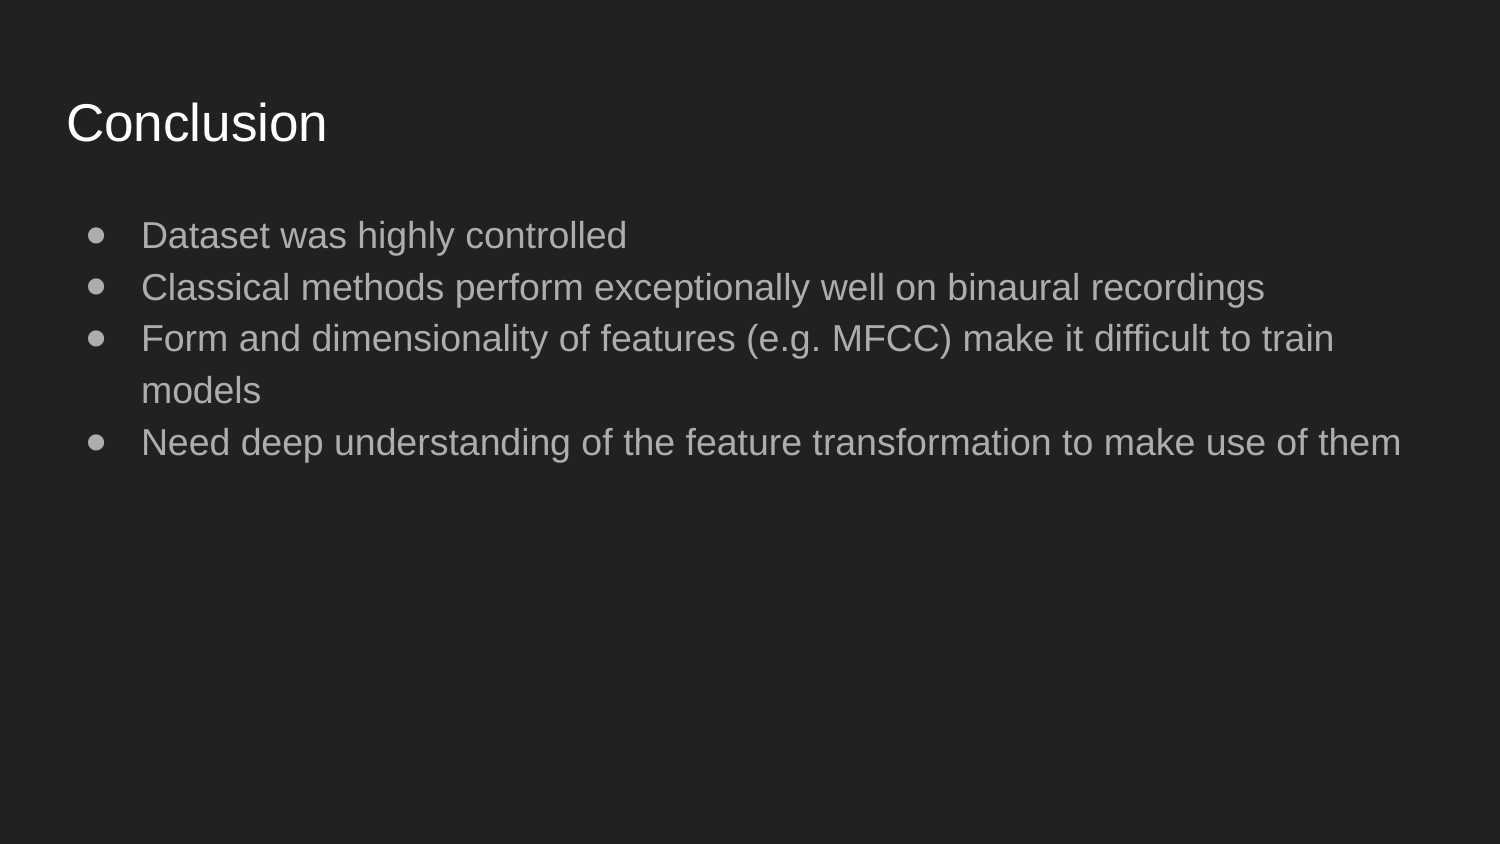

# Conclusion
Dataset was highly controlled
Classical methods perform exceptionally well on binaural recordings
Form and dimensionality of features (e.g. MFCC) make it difficult to train models
Need deep understanding of the feature transformation to make use of them